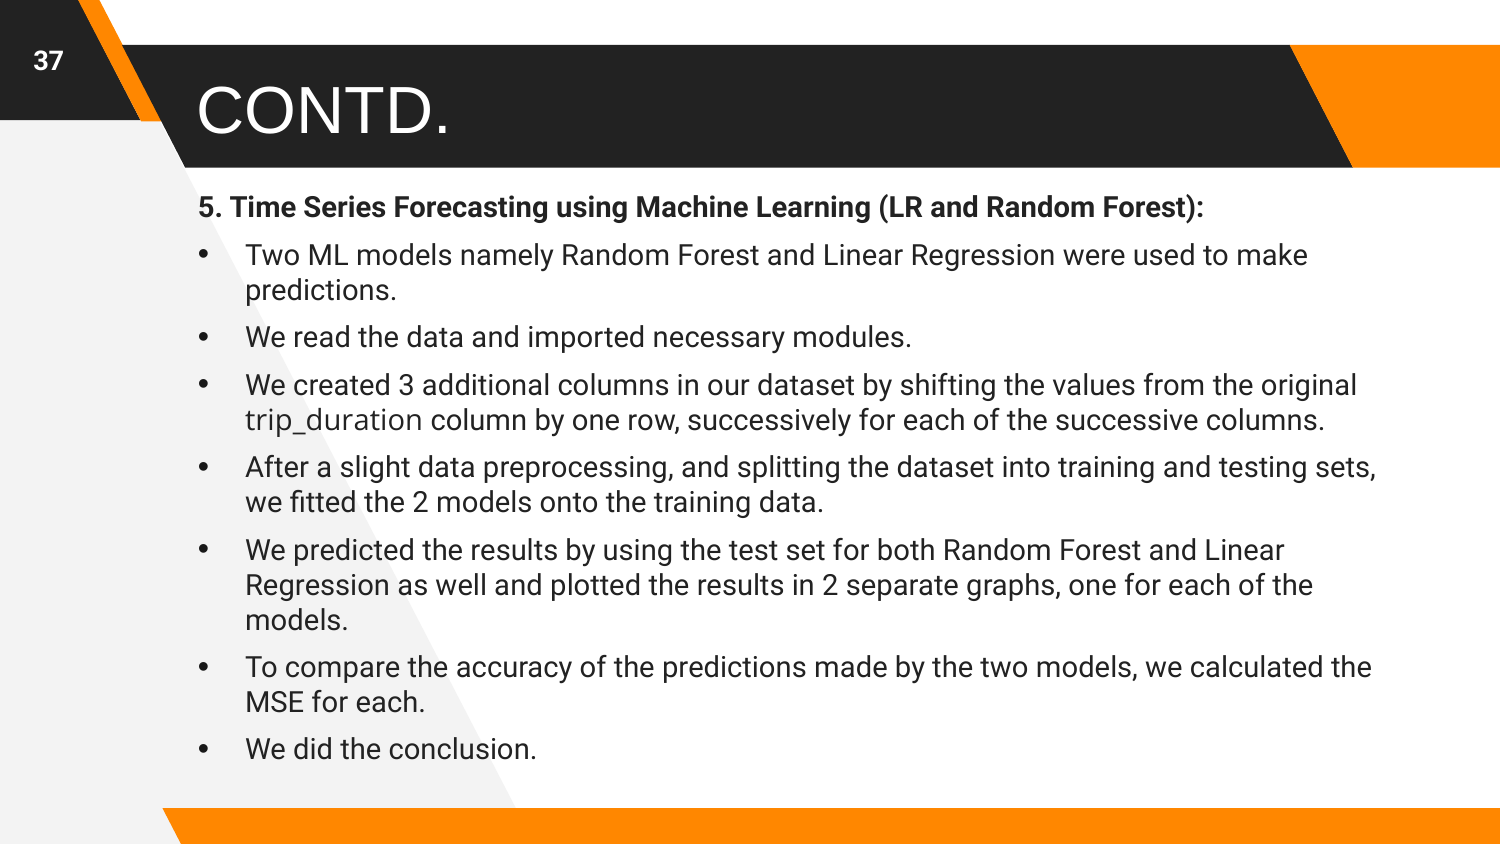

37
# CONTD.
5. Time Series Forecasting using Machine Learning (LR and Random Forest):
Two ML models namely Random Forest and Linear Regression were used to make predictions.
We read the data and imported necessary modules.
We created 3 additional columns in our dataset by shifting the values from the original trip_duration column by one row, successively for each of the successive columns.
After a slight data preprocessing, and splitting the dataset into training and testing sets, we fitted the 2 models onto the training data.
We predicted the results by using the test set for both Random Forest and Linear Regression as well and plotted the results in 2 separate graphs, one for each of the models.
To compare the accuracy of the predictions made by the two models, we calculated the MSE for each.
We did the conclusion.